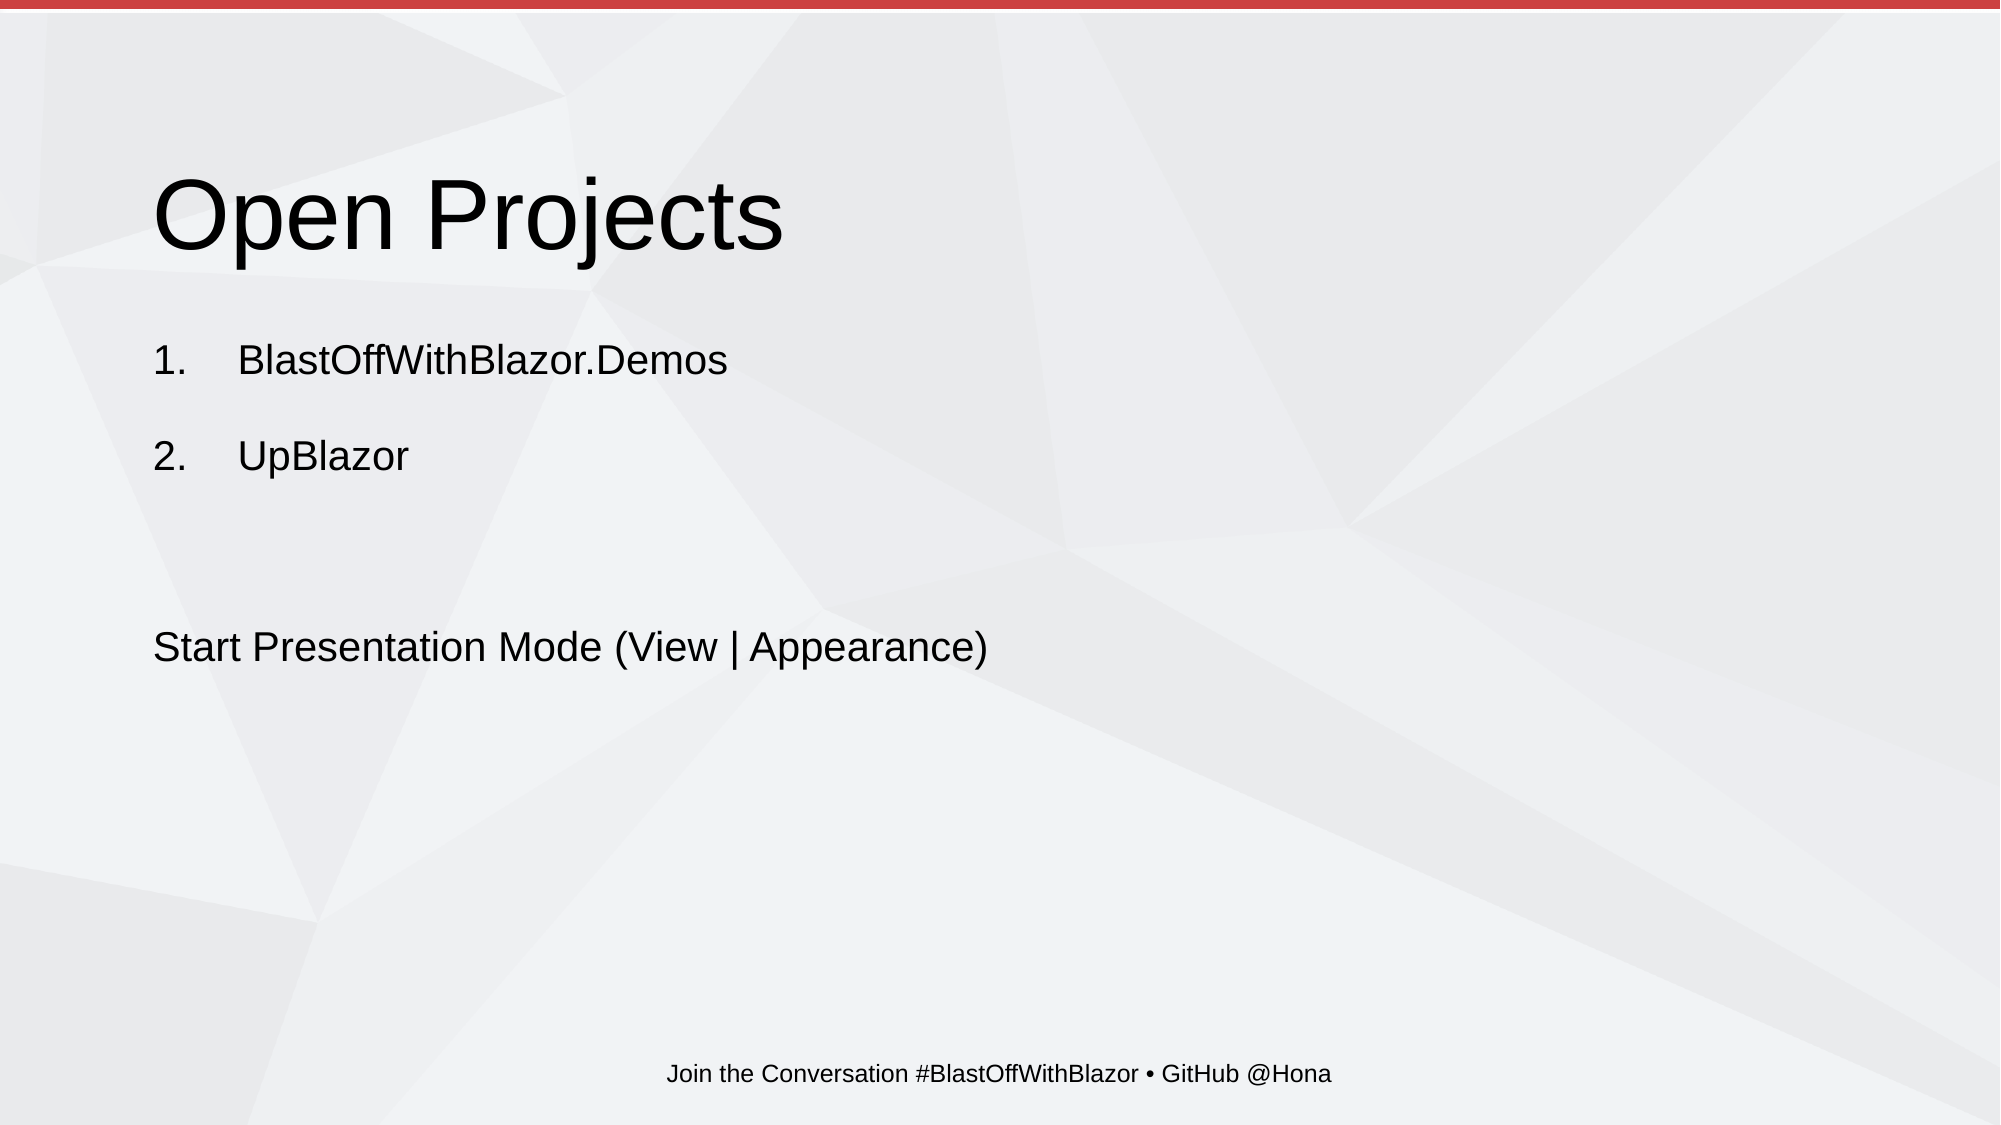

# Open Projects
BlastOffWithBlazor.Demos
UpBlazor

Start Presentation Mode (View | Appearance)
Join the Conversation #BlastOffWithBlazor • GitHub @Hona